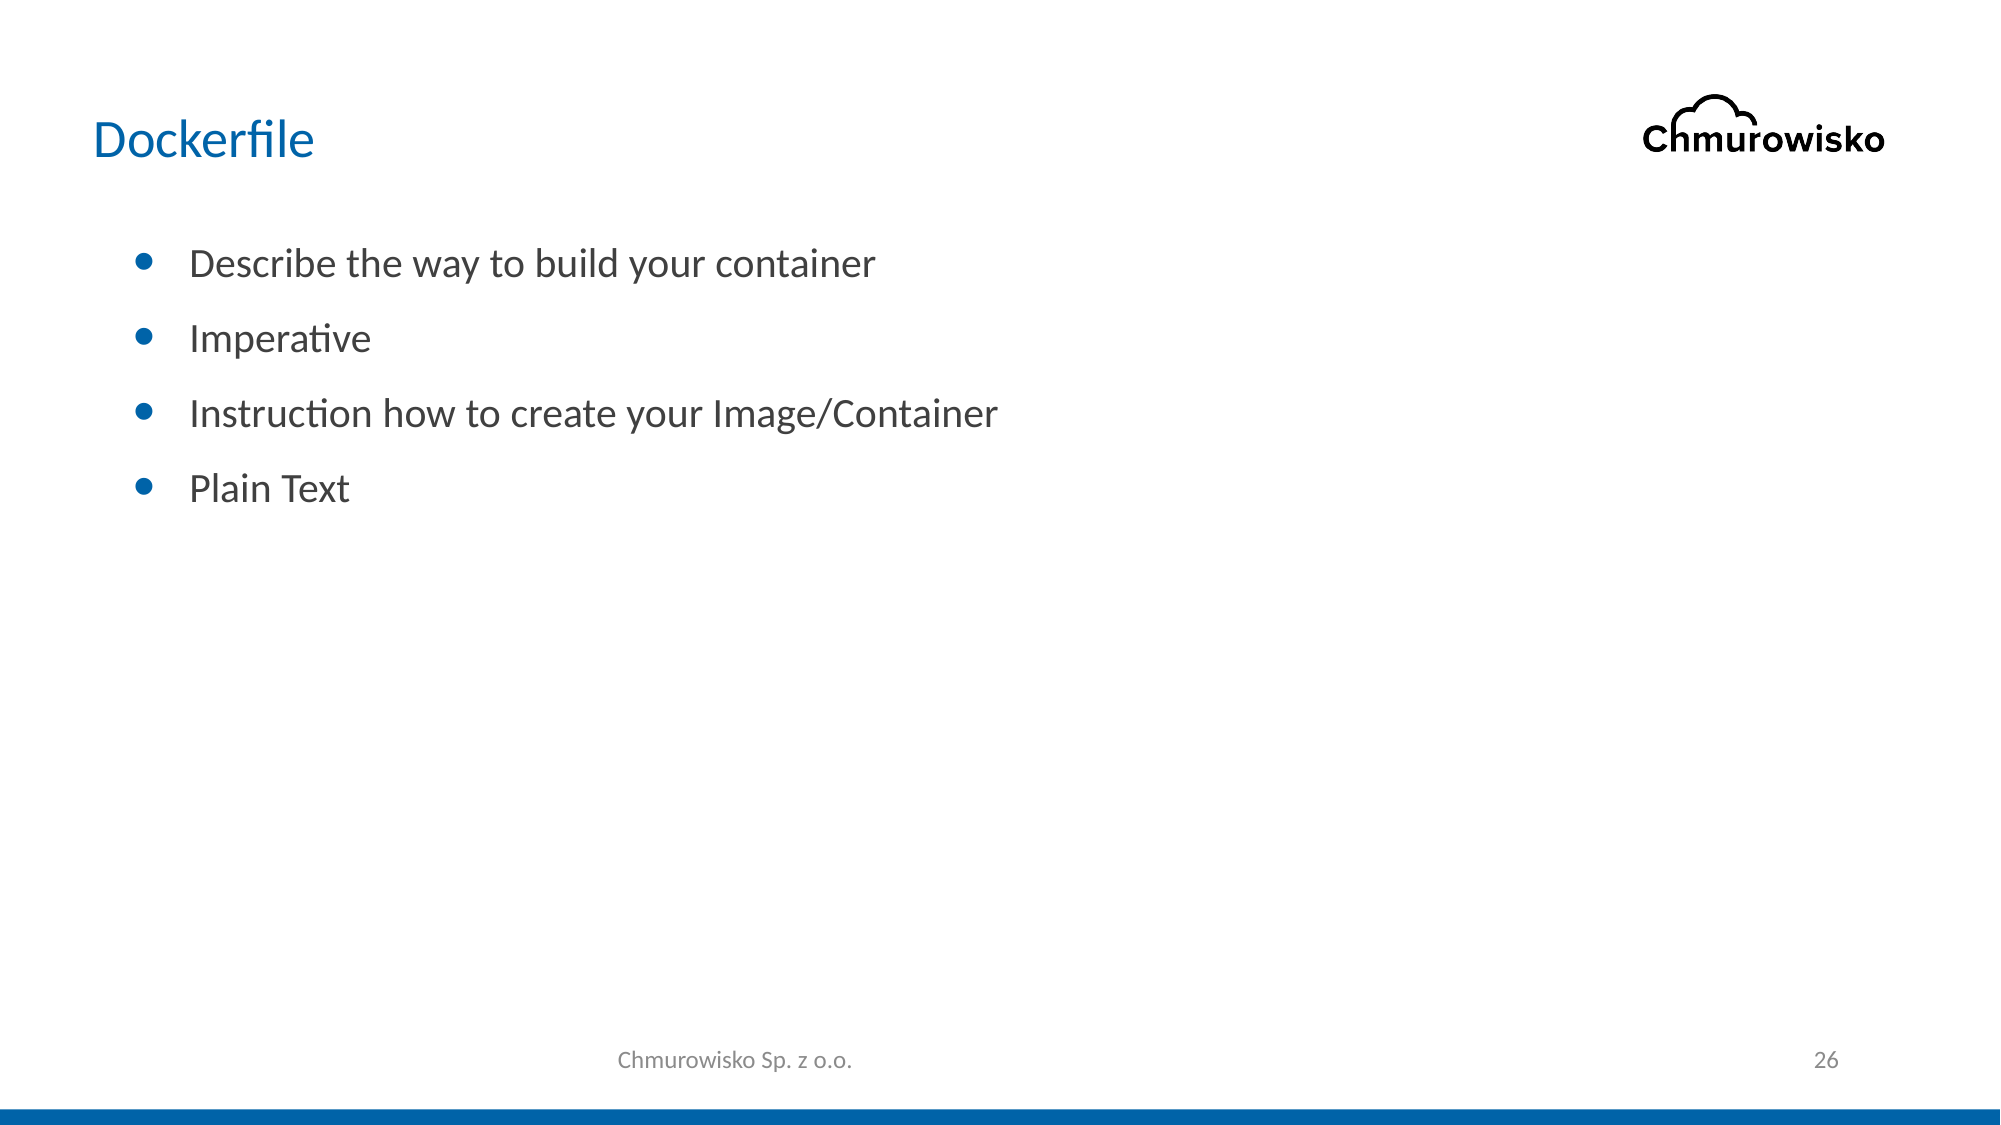

# Dockerfile
Describe the way to build your container​
Imperative ​
Instruction how to create your Image/Container​
Plain Text​

Chmurowisko Sp. z o.o.

26